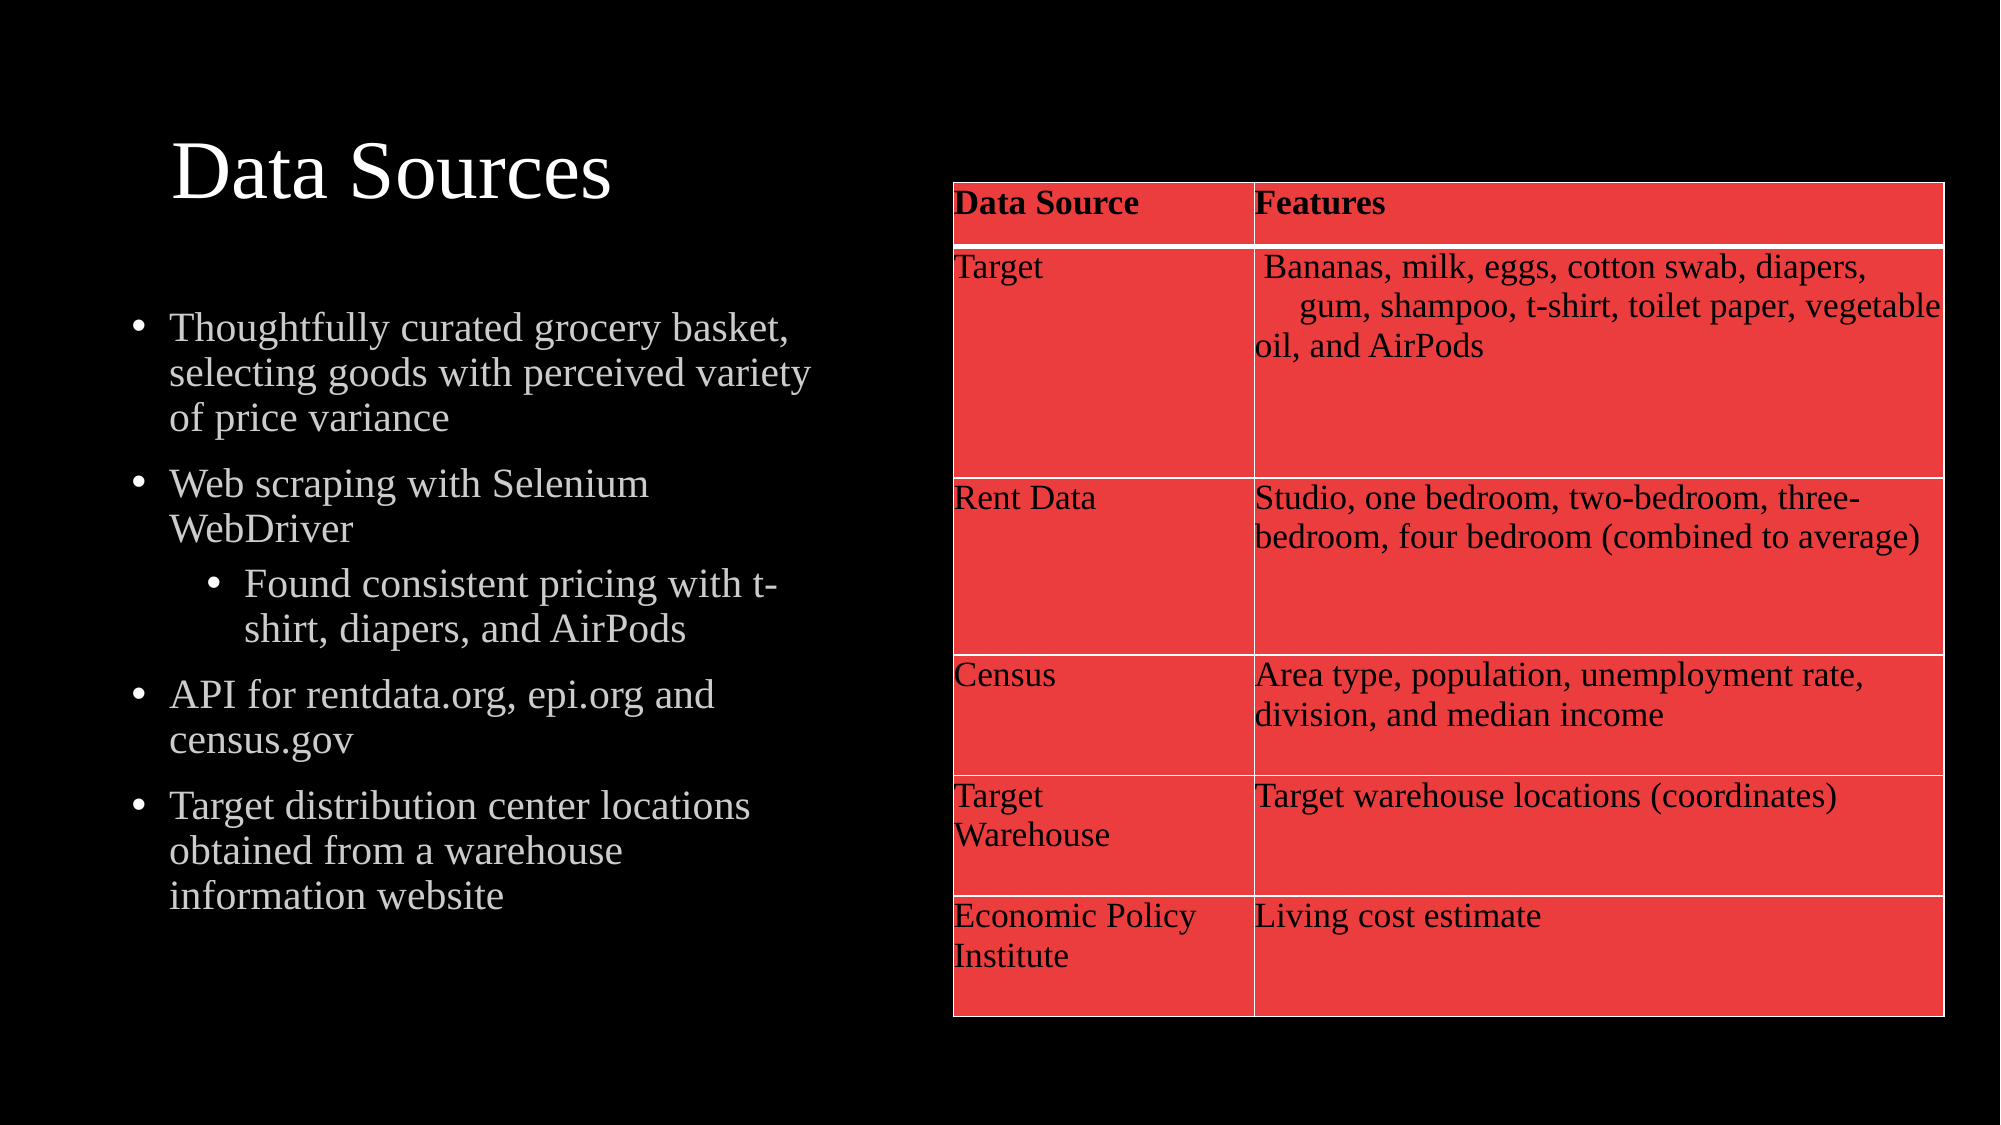

# Data Sources
| Data Source | Features |
| --- | --- |
| Target | Bananas, milk, eggs, cotton swab, diapers, gum, shampoo, t-shirt, toilet paper, vegetable oil, and AirPods |
| Rent Data | Studio, one bedroom, two-bedroom, three-bedroom, four bedroom (combined to average) |
| Census | Area type, population, unemployment rate, division, and median income |
| Target Warehouse | Target warehouse locations (coordinates) |
| Economic Policy Institute | Living cost estimate |
Thoughtfully curated grocery basket, selecting goods with perceived variety of price variance
Web scraping with Selenium
WebDriver
Found consistent pricing with t-shirt, diapers, and AirPods
API for rentdata.org, epi.org and census.gov
Target distribution center locations obtained from a warehouse information website